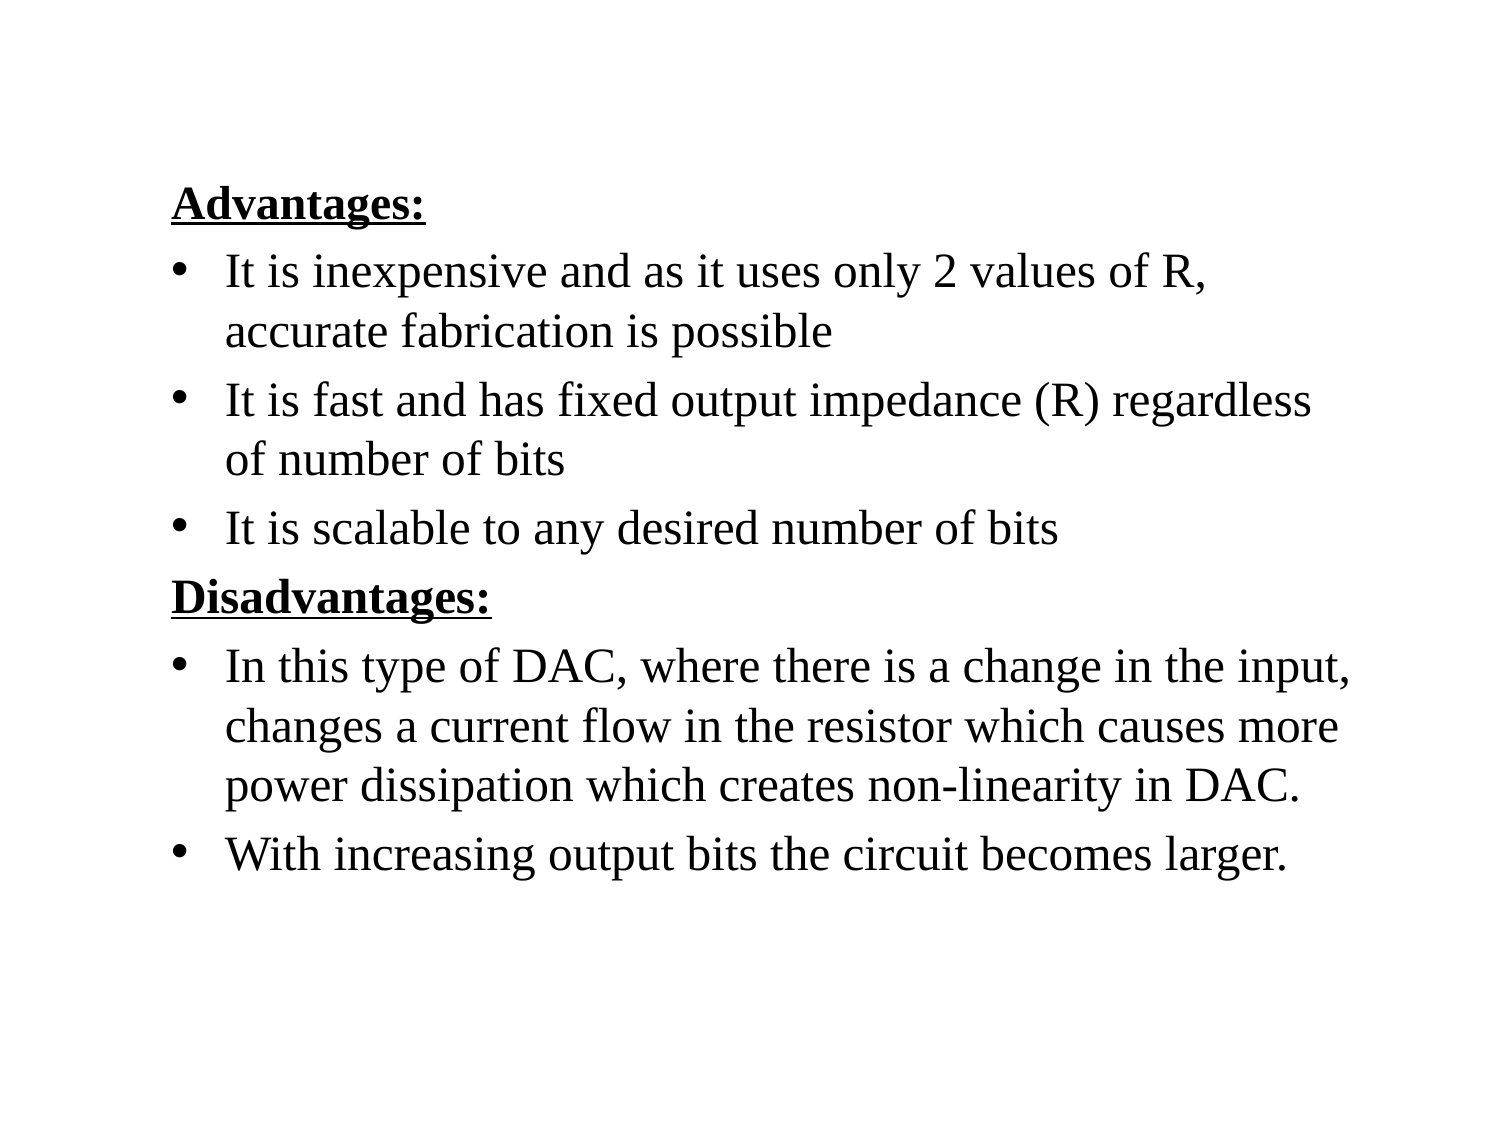

Advantages:
It is inexpensive and as it uses only 2 values of R, accurate fabrication is possible
It is fast and has fixed output impedance (R) regardless of number of bits
It is scalable to any desired number of bits
Disadvantages:
In this type of DAC, where there is a change in the input, changes a current flow in the resistor which causes more power dissipation which creates non-linearity in DAC.
With increasing output bits the circuit becomes larger.